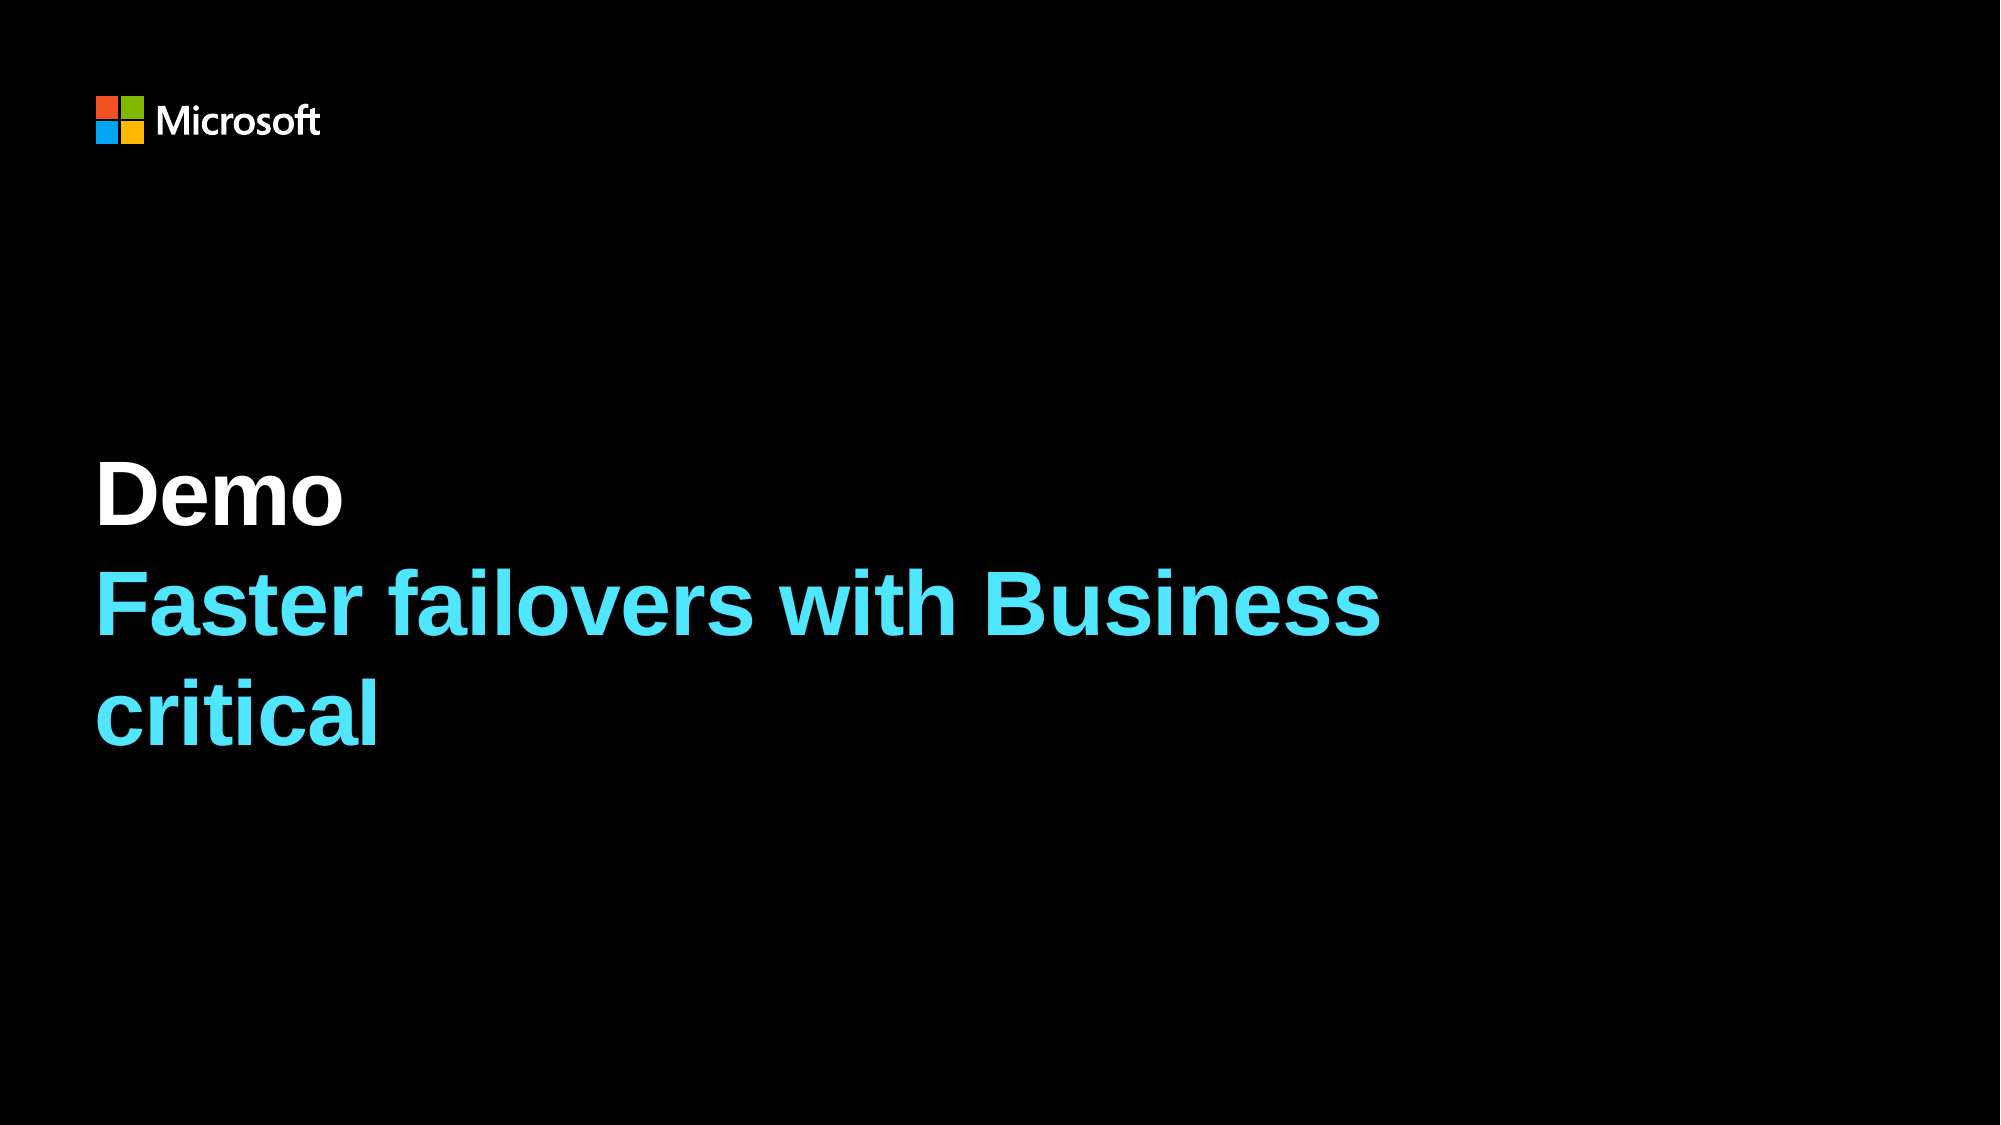

# Demo Faster failovers with Business critical